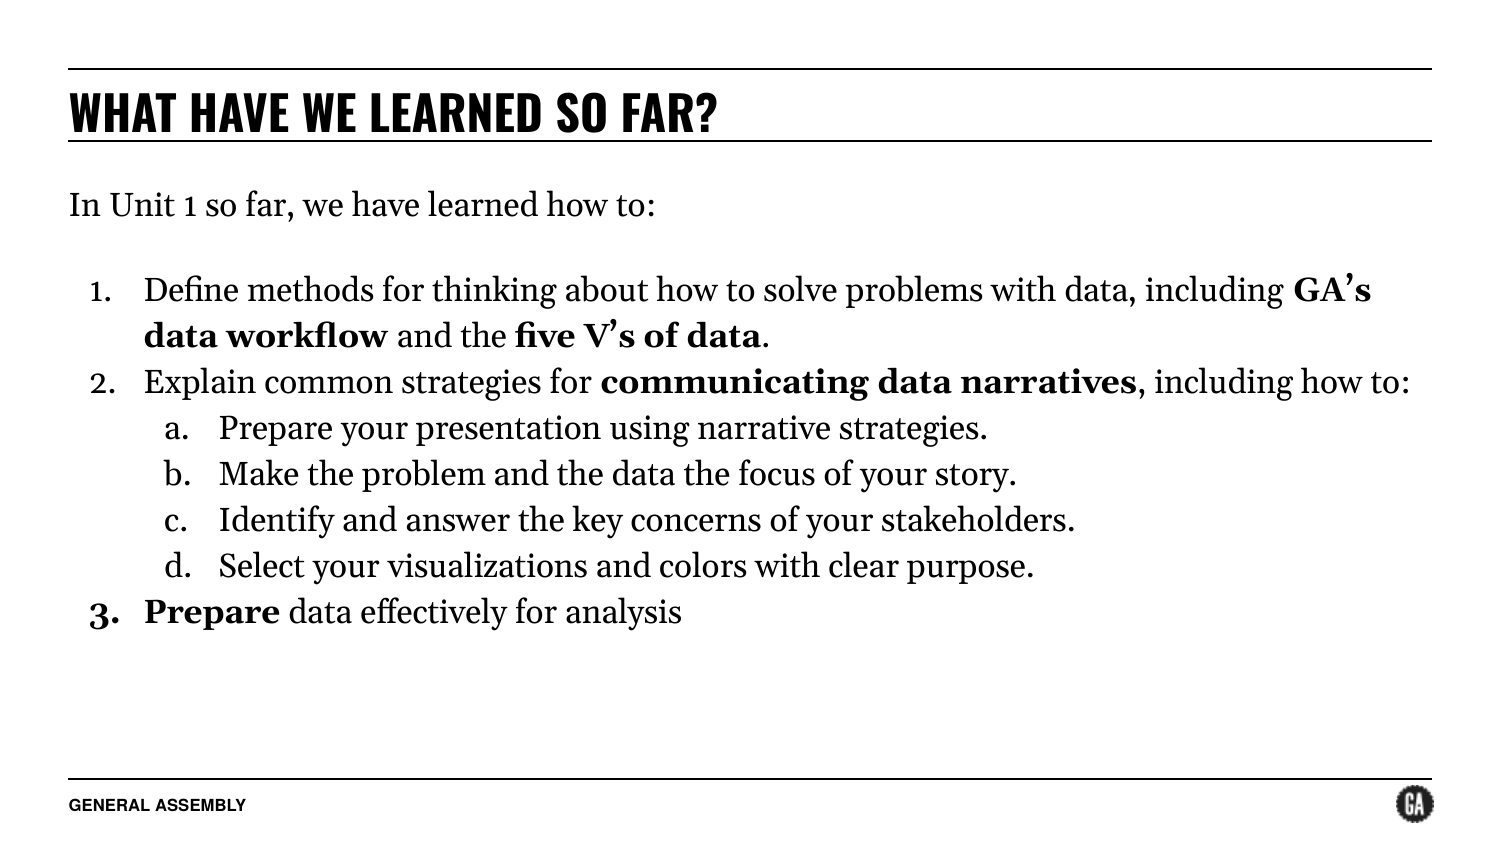

# WHAT HAVE WE LEARNED SO FAR?
In Unit 1 so far, we have learned how to:
Define methods for thinking about how to solve problems with data, including GA’s data workflow and the five V’s of data.
Explain common strategies for communicating data narratives, including how to:
Prepare your presentation using narrative strategies.
Make the problem and the data the focus of your story.
Identify and answer the key concerns of your stakeholders.
Select your visualizations and colors with clear purpose.
Prepare data effectively for analysis